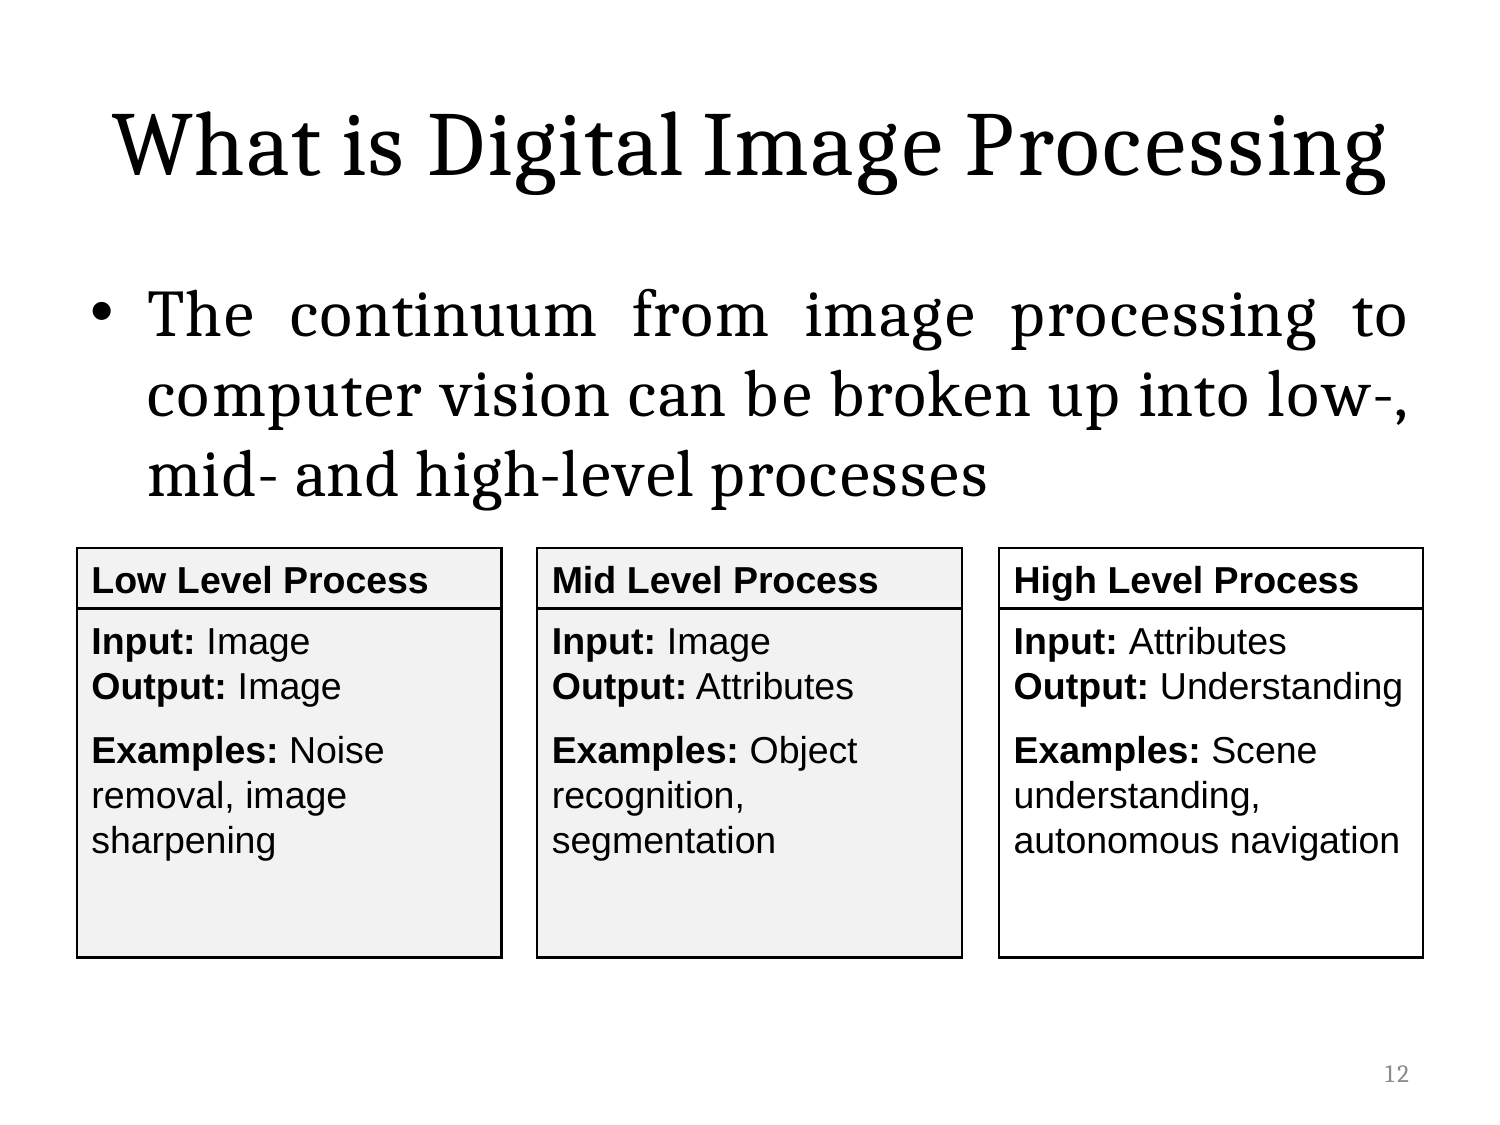

# What is Digital Image Processing
The continuum from image processing to computer vision can be broken up into low-, mid- and high-level processes

Low Level Process
Input: Image
Output: Image
Examples: Noise removal, image sharpening
Low Level Process
Input: Image
Output: Image
Examples: Noise removal, image sharpening
Mid Level Process
Input: Image
Output: Attributes
Examples: Object recognition, segmentation
Mid Level Process
Input: Image
Output: Attributes
Examples: Object recognition, segmentation
High Level Process
Input: Attributes Output: Understanding
Examples: Scene understanding, autonomous navigation
12